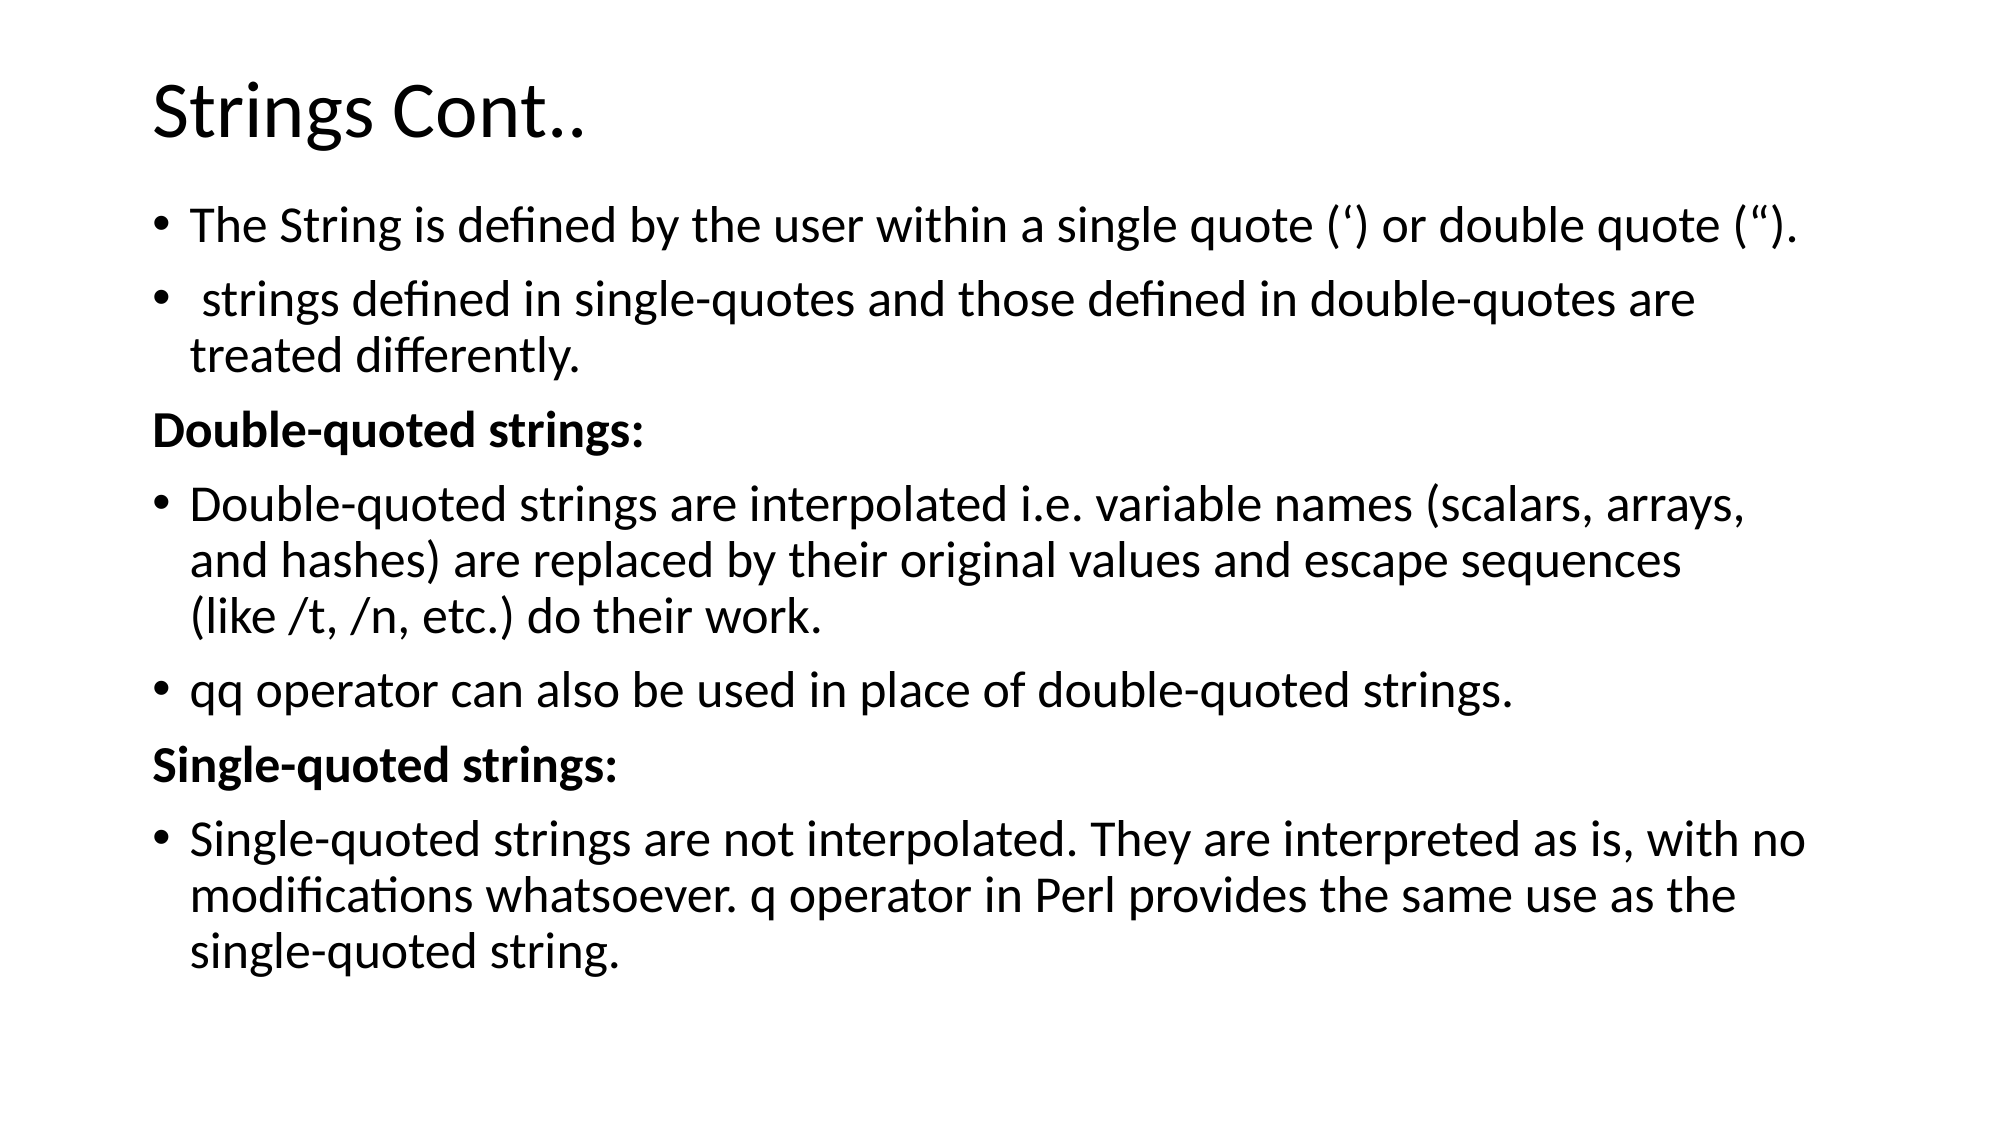

# Strings Cont..
The String is defined by the user within a single quote (‘) or double quote (“).
 strings defined in single-quotes and those defined in double-quotes are treated differently.
Double-quoted strings:
Double-quoted strings are interpolated i.e. variable names (scalars, arrays, and hashes) are replaced by their original values and escape sequences (like /t, /n, etc.) do their work.
qq operator can also be used in place of double-quoted strings.
Single-quoted strings:
Single-quoted strings are not interpolated. They are interpreted as is, with no modifications whatsoever. q operator in Perl provides the same use as the single-quoted string.